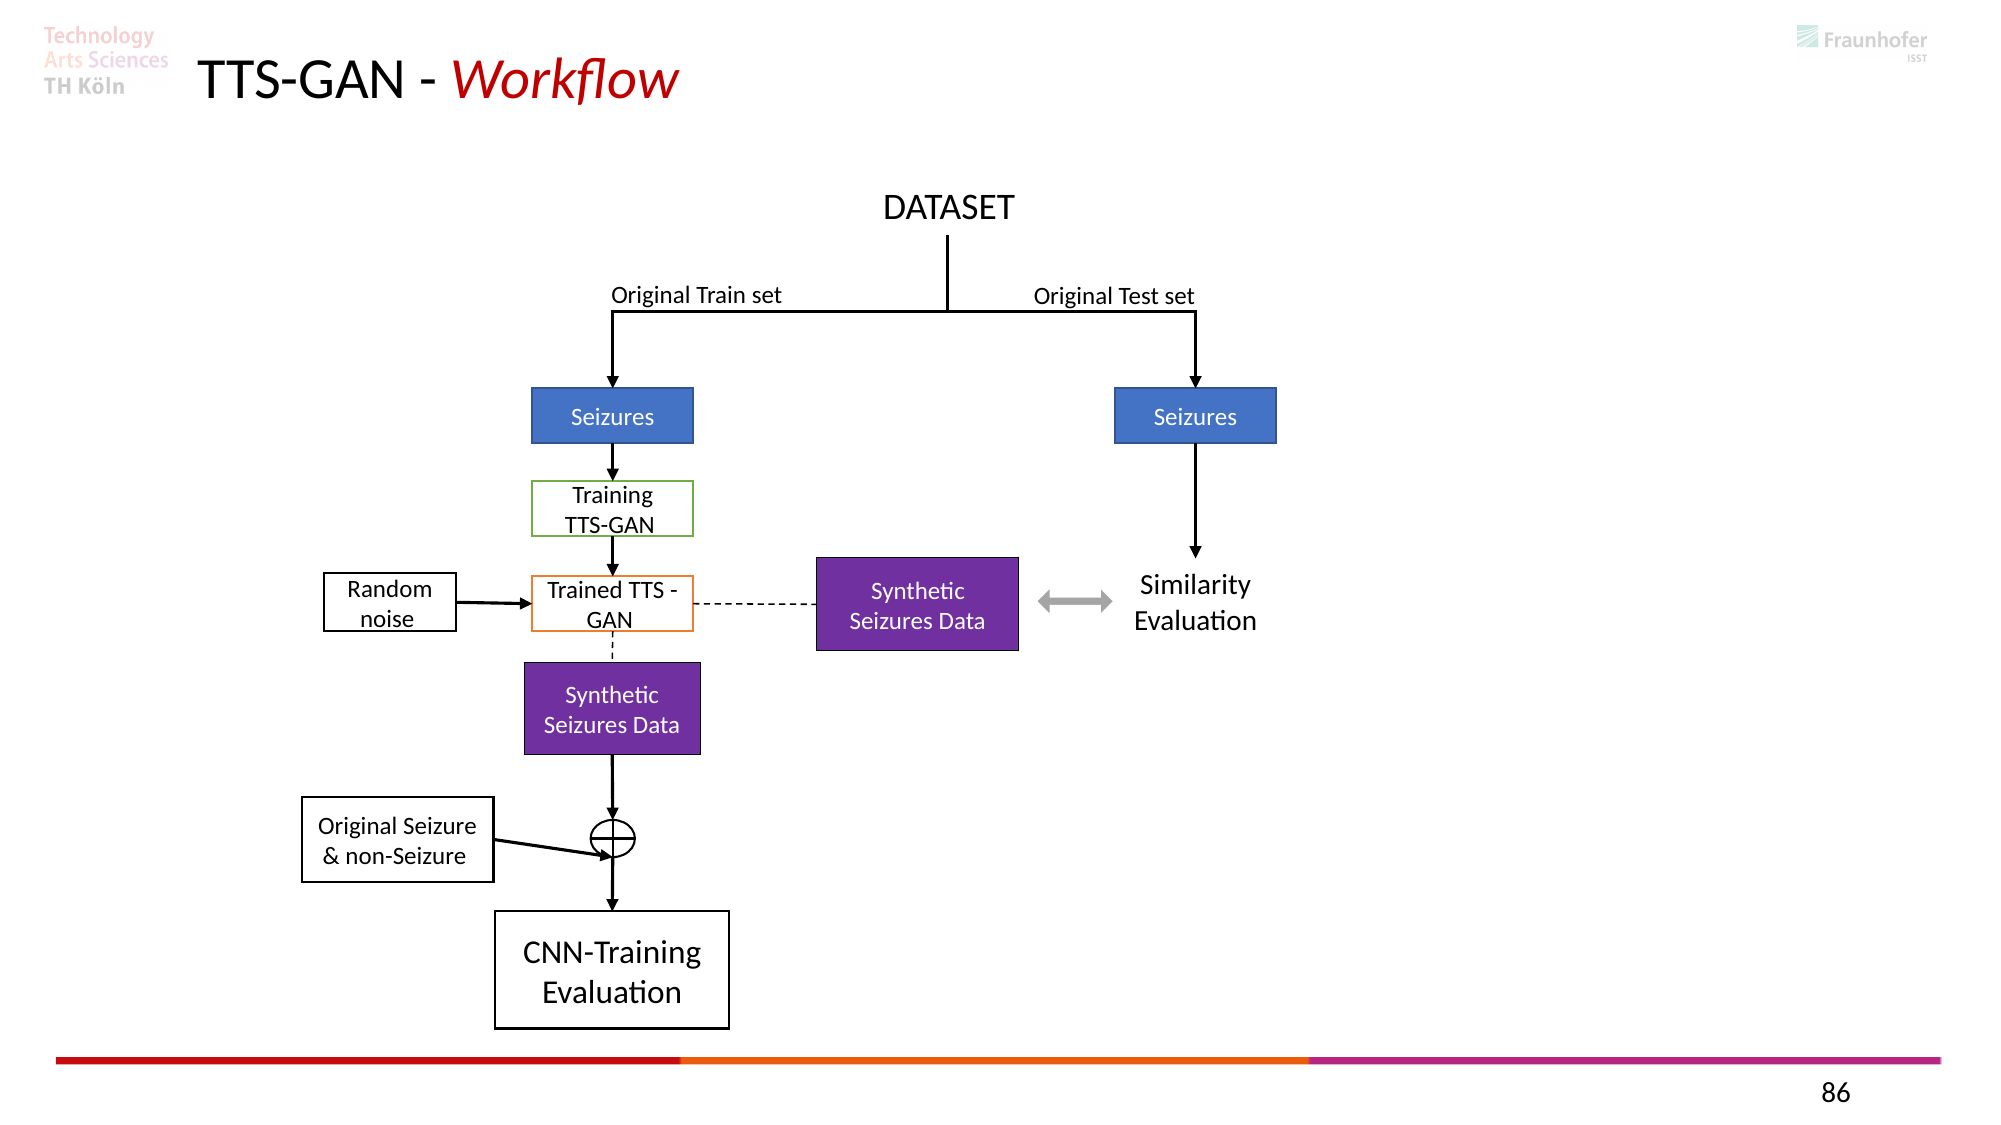

TTS-GAN - Workflow
DATASET
 Original Train set
Original Test set
Seizures
Seizures
Training
TTS-GAN
Synthetic Seizures Data
Similarity Evaluation
Random noise
Trained TTS - GAN

Synthetic Seizures Data
Original Seizure & non-Seizure

CNN-Training
Evaluation
86